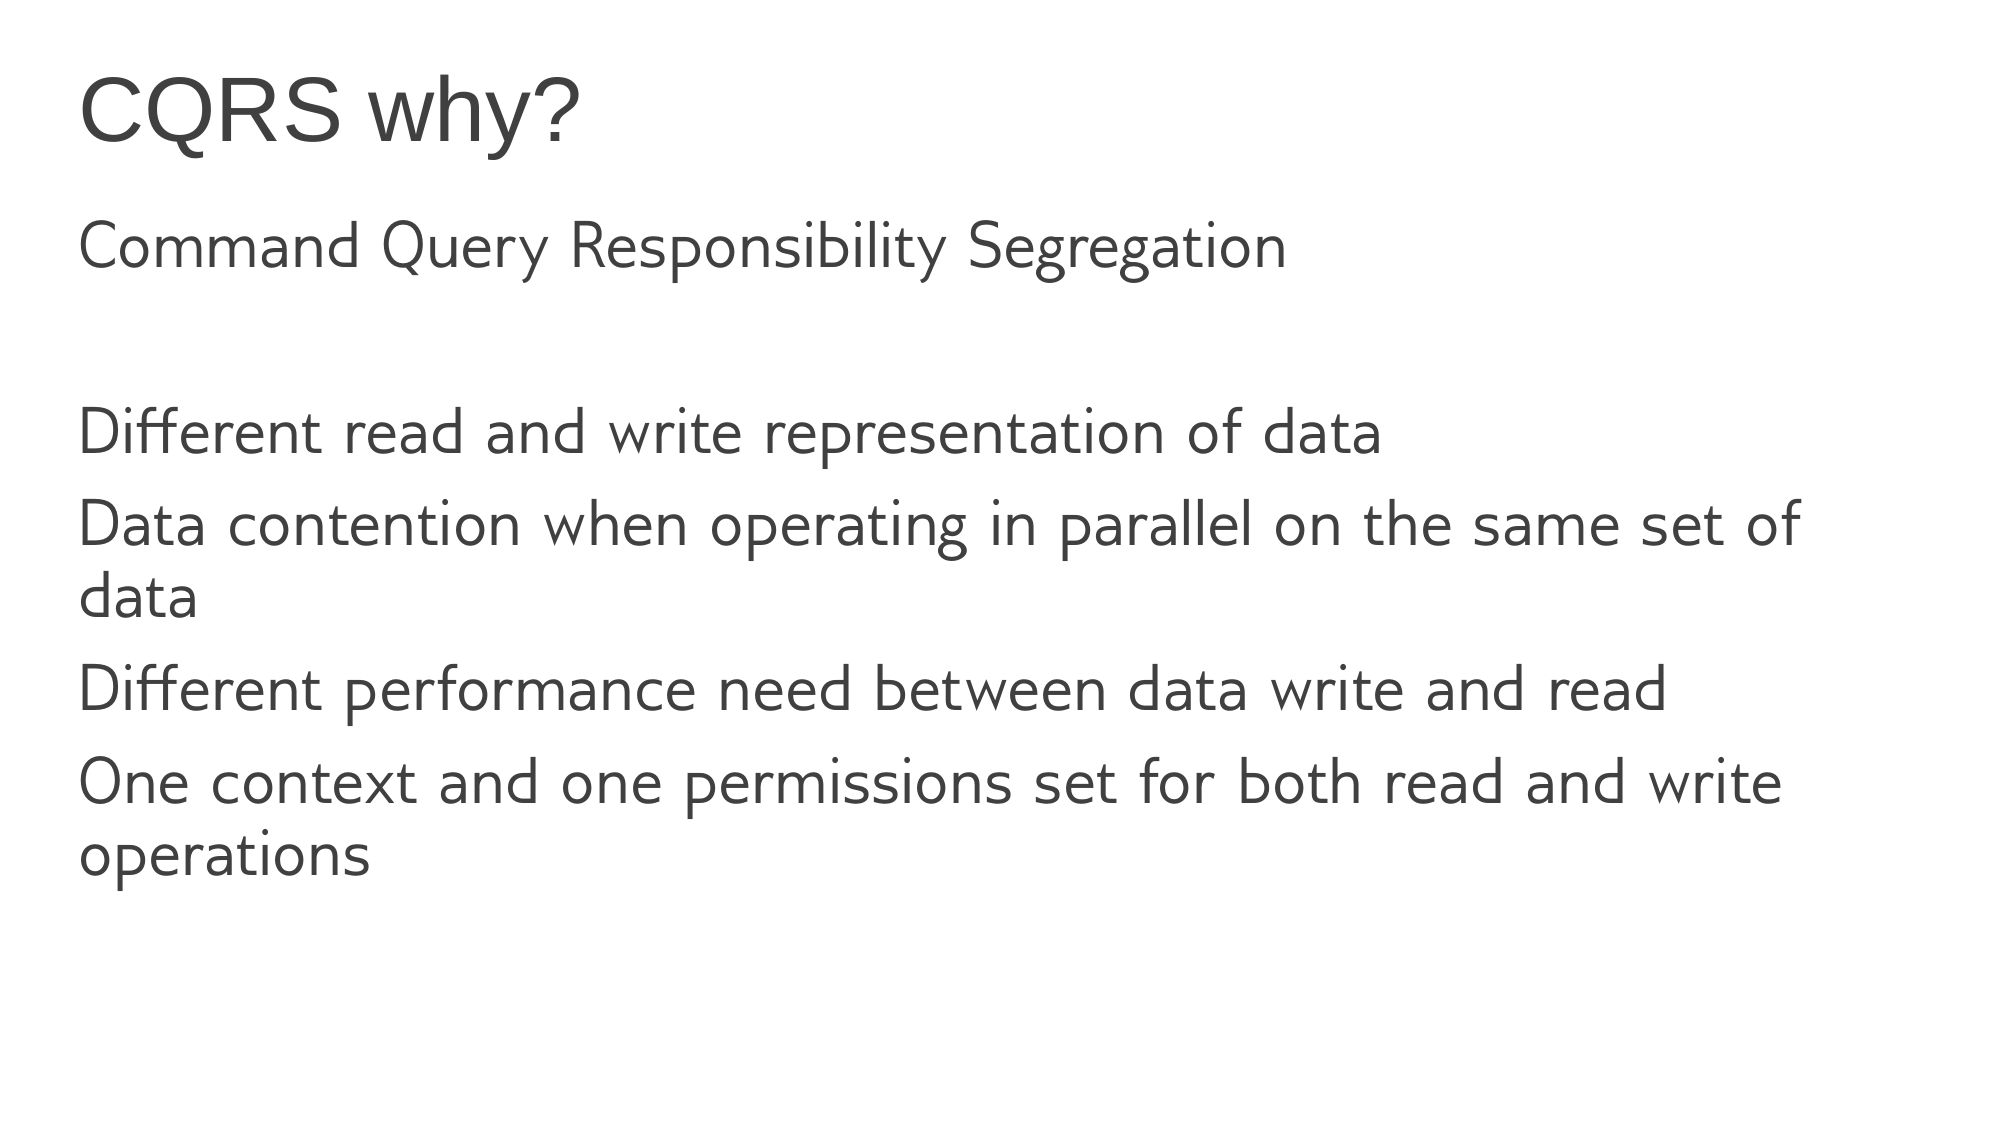

# CQRS why?
Command Query Responsibility Segregation

Different read and write representation of data
Data contention when operating in parallel on the same set of data
Different performance need between data write and read
One context and one permissions set for both read and write operations